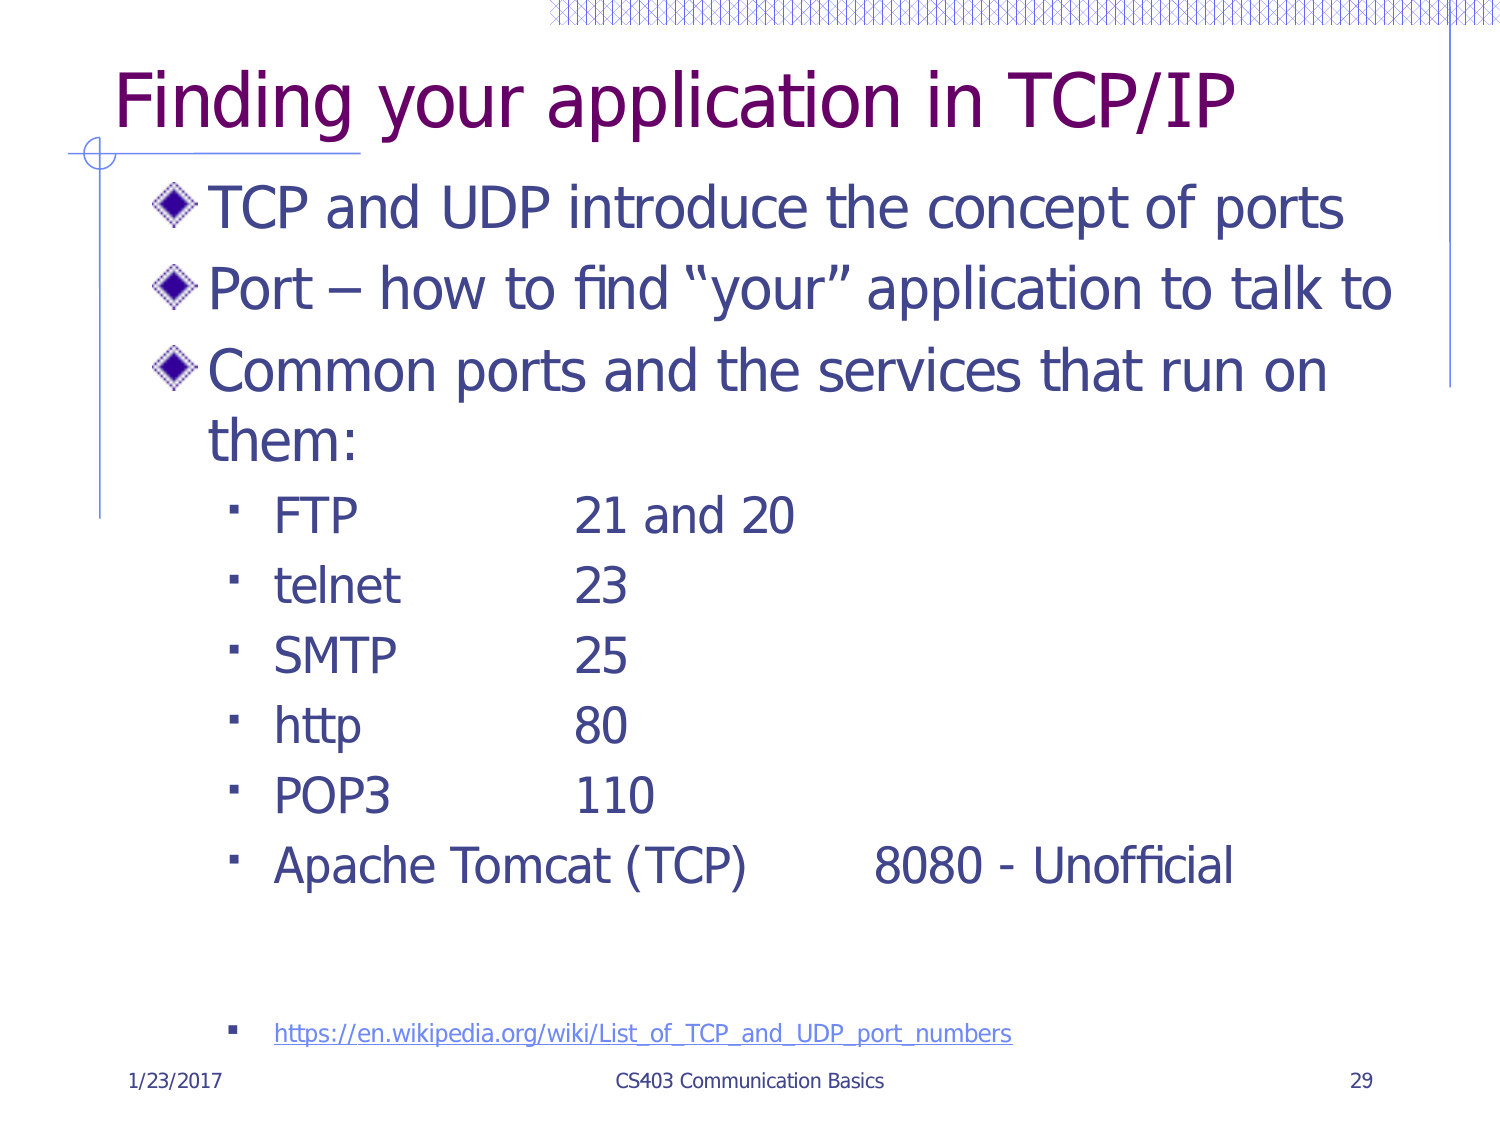

# Finding your application in TCP/IP
TCP and UDP introduce the concept of ports
Port – how to find “your” application to talk to
Common ports and the services that run on them:
FTP 		21 and 20
telnet 		23
SMTP 		25
http 		80
POP3 		110
Apache Tomcat (TCP)	8080 - Unofficial

https://en.wikipedia.org/wiki/List_of_TCP_and_UDP_port_numbers

1/23/2017
CS403 Communication Basics
29